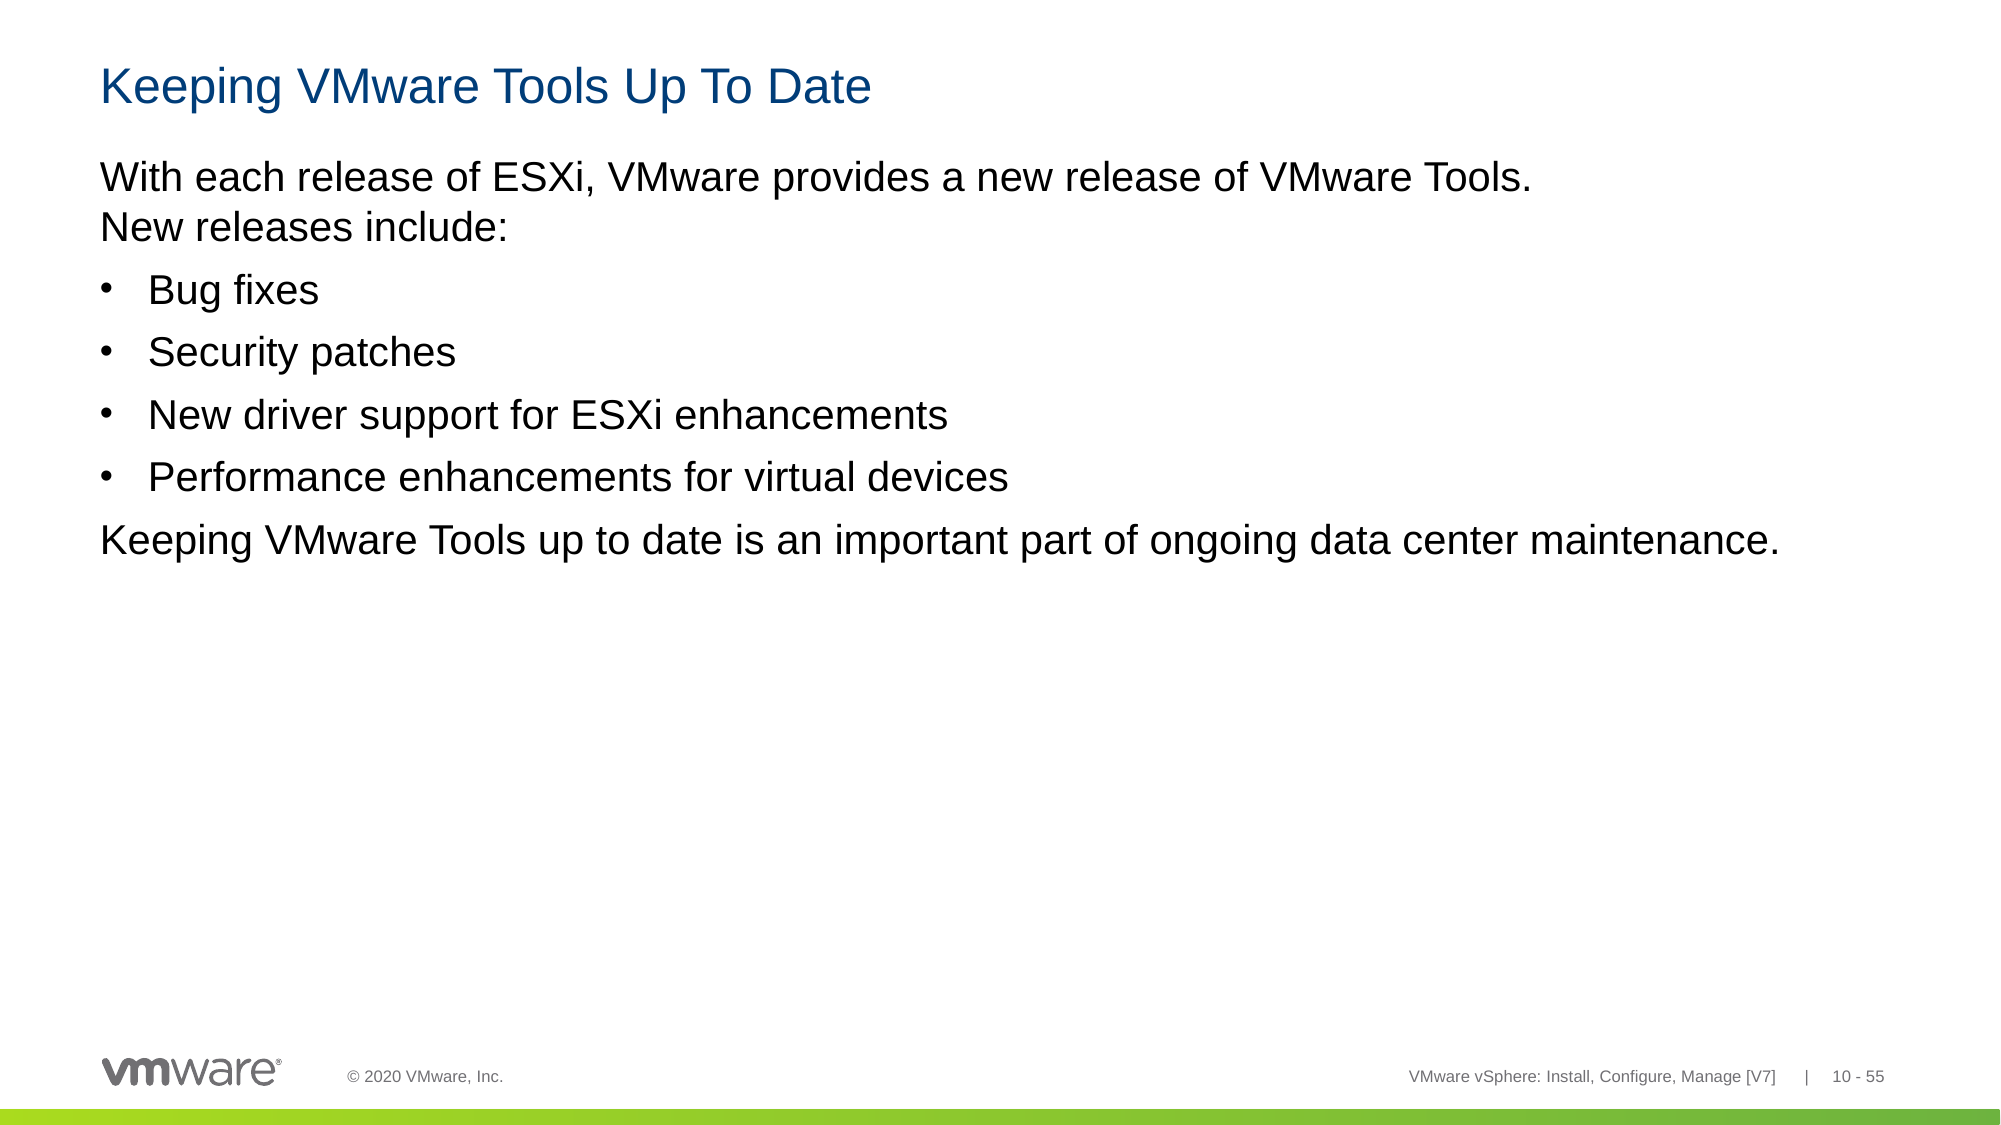

# Keeping VMware Tools Up To Date
With each release of ESXi, VMware provides a new release of VMware Tools.
New releases include:
Bug fixes
Security patches
New driver support for ESXi enhancements
Performance enhancements for virtual devices
Keeping VMware Tools up to date is an important part of ongoing data center maintenance.
VMware vSphere: Install, Configure, Manage [V7]      |     10 - 55